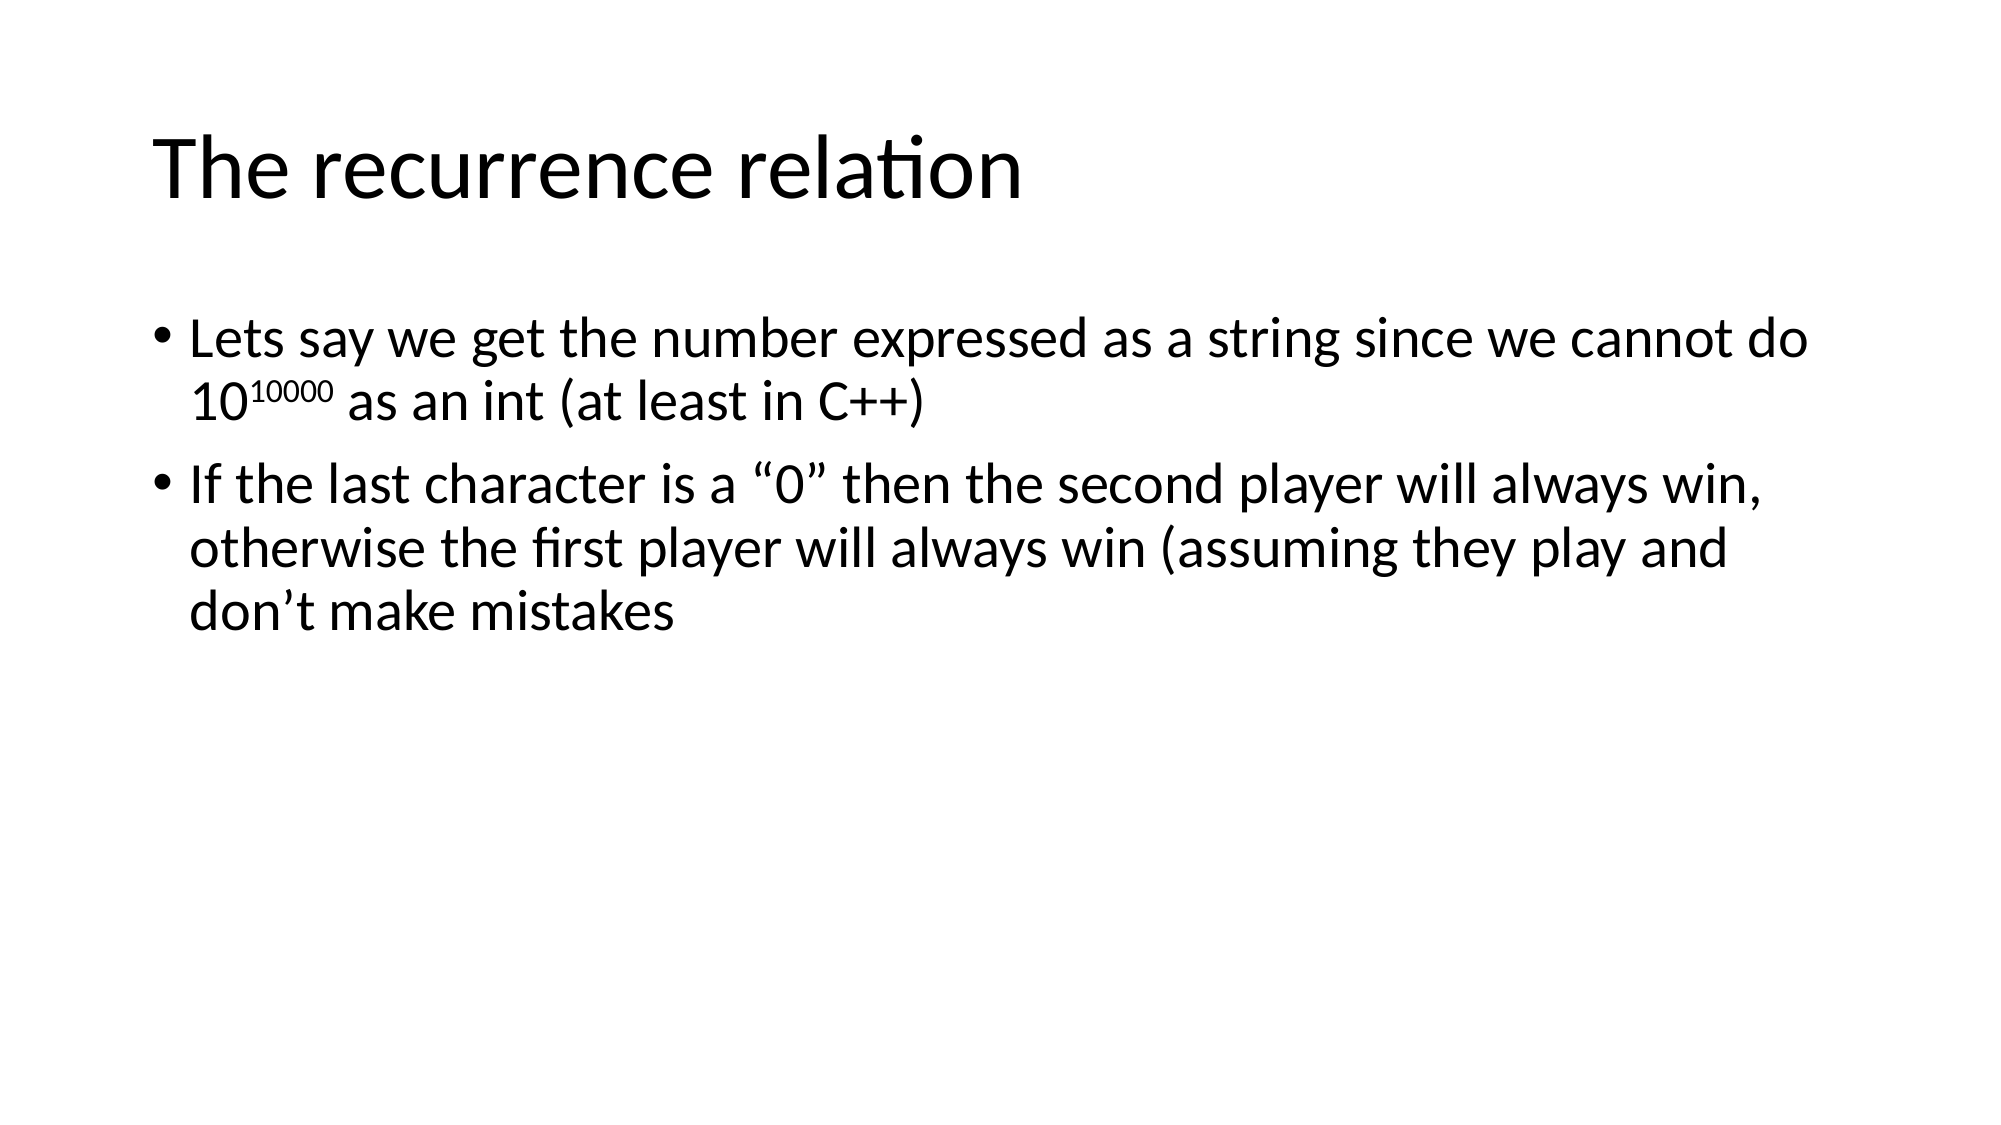

# The recurrence relation
Lets say we get the number expressed as a string since we cannot do 1010000 as an int (at least in C++)
If the last character is a “0” then the second player will always win, otherwise the first player will always win (assuming they play and don’t make mistakes